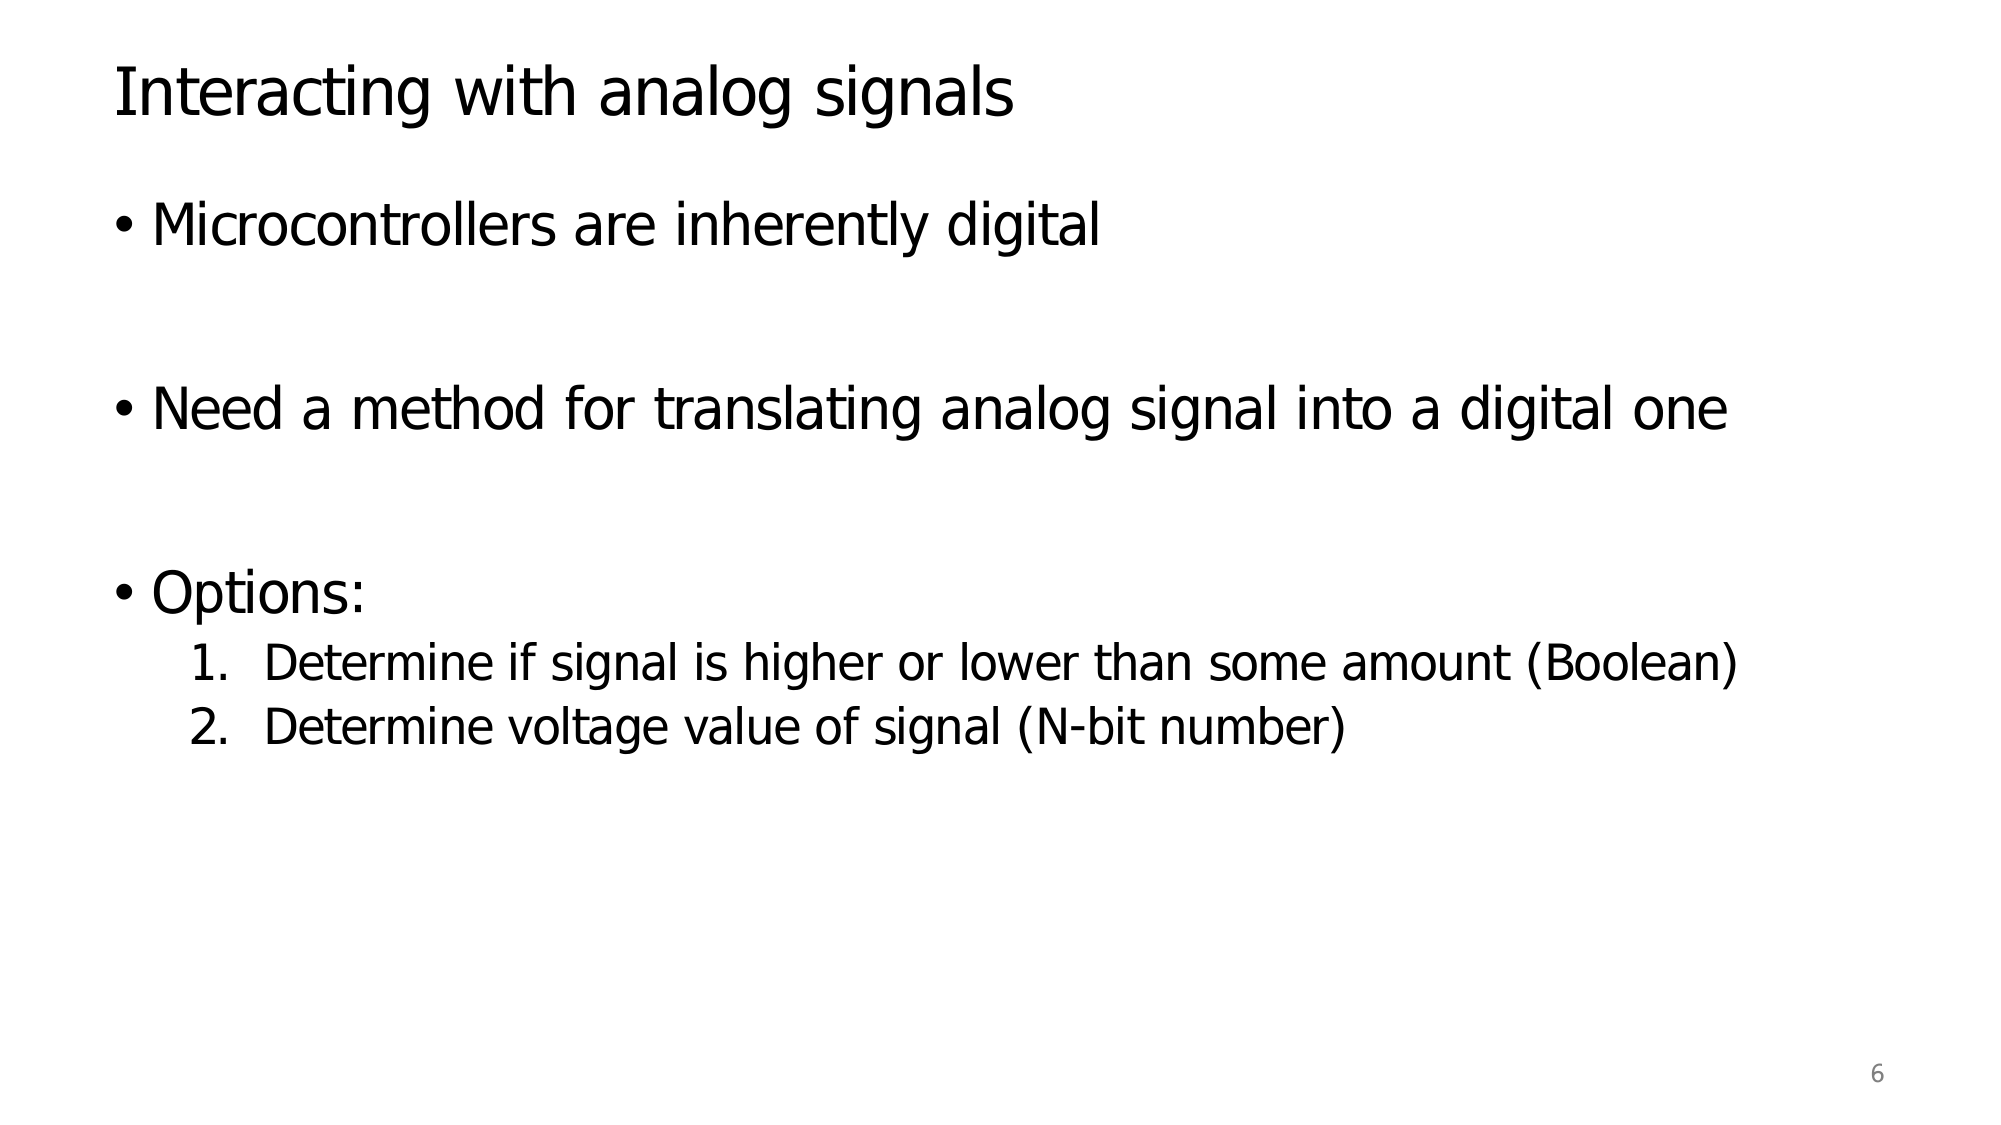

# Interacting with analog signals
Microcontrollers are inherently digital

Need a method for translating analog signal into a digital one

Options:
Determine if signal is higher or lower than some amount (Boolean)
Determine voltage value of signal (N-bit number)
6